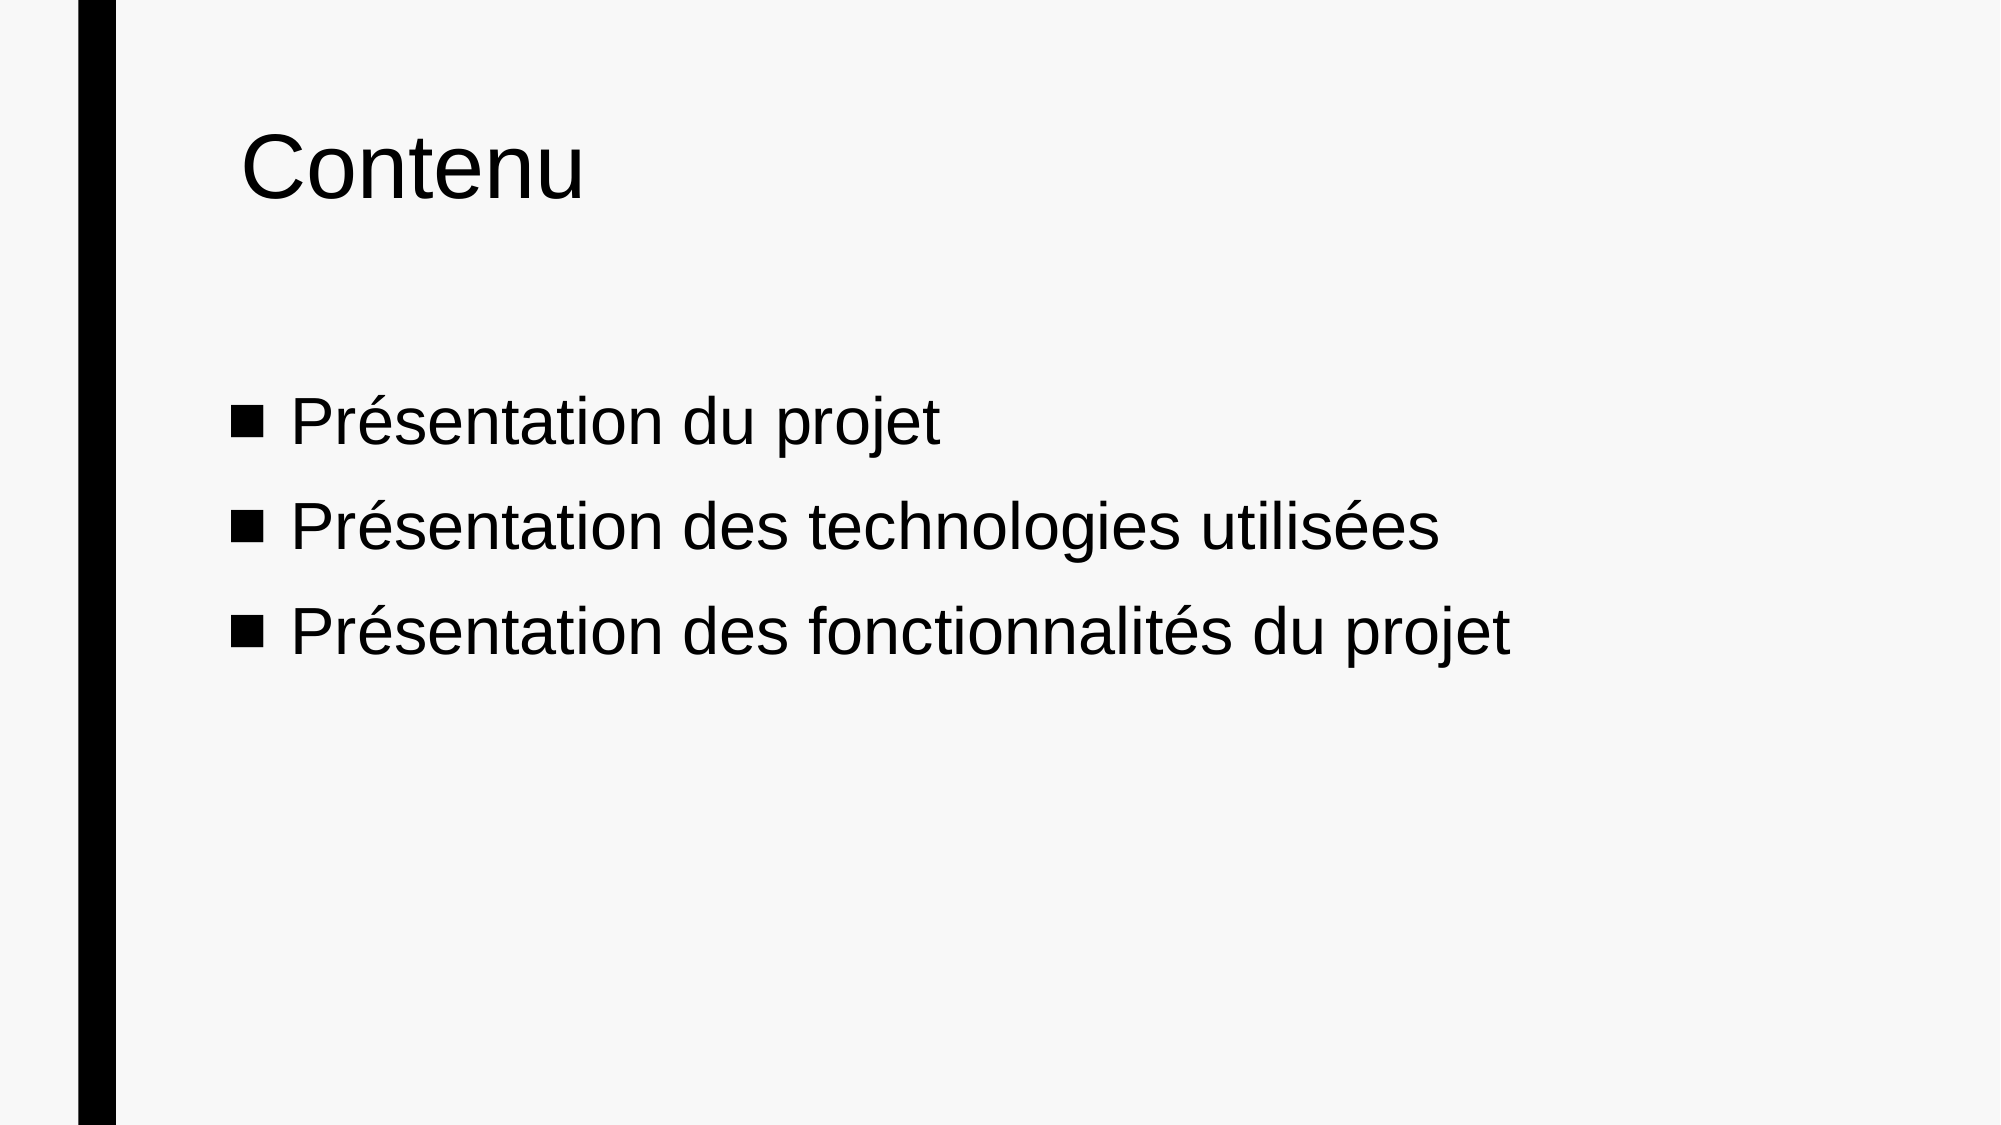

# Contenu
Présentation du projet
Présentation des technologies utilisées
Présentation des fonctionnalités du projet